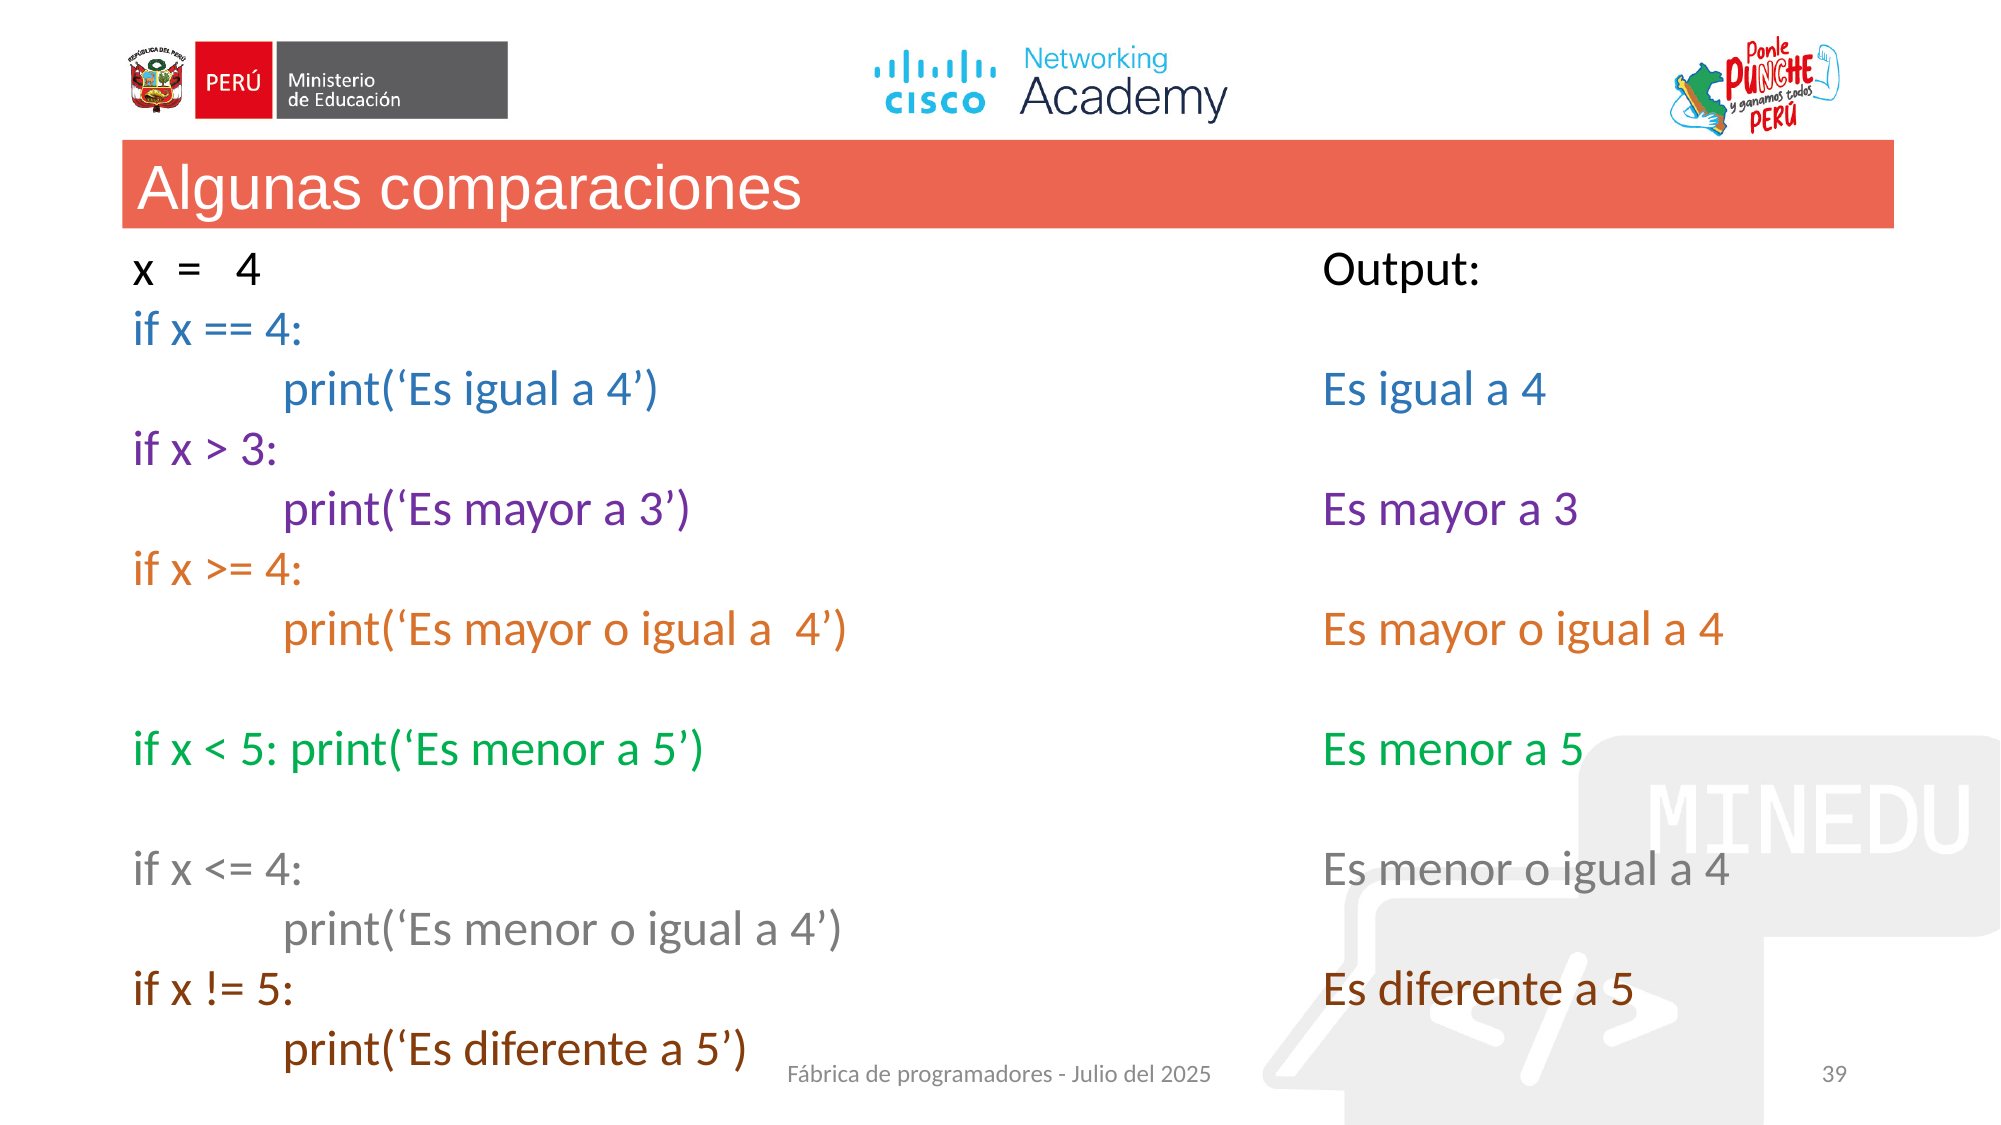

Algunas comparaciones
x  =   4
if x == 4:
	print(‘Es igual a 4’)
if x > 3:
	print(‘Es mayor a 3’)
if x >= 4:
	print(‘Es mayor o igual a  4’)

if x < 5: print(‘Es menor a 5’)

if x <= 4:
	print(‘Es menor o igual a 4’)
if x != 5:
	print(‘Es diferente a 5’)
Output:

Es igual a 4

Es mayor a 3

Es mayor o igual a 4

Es menor a 5

Es menor o igual a 4

Es diferente a 5

Fábrica de programadores - Julio del 2025
39